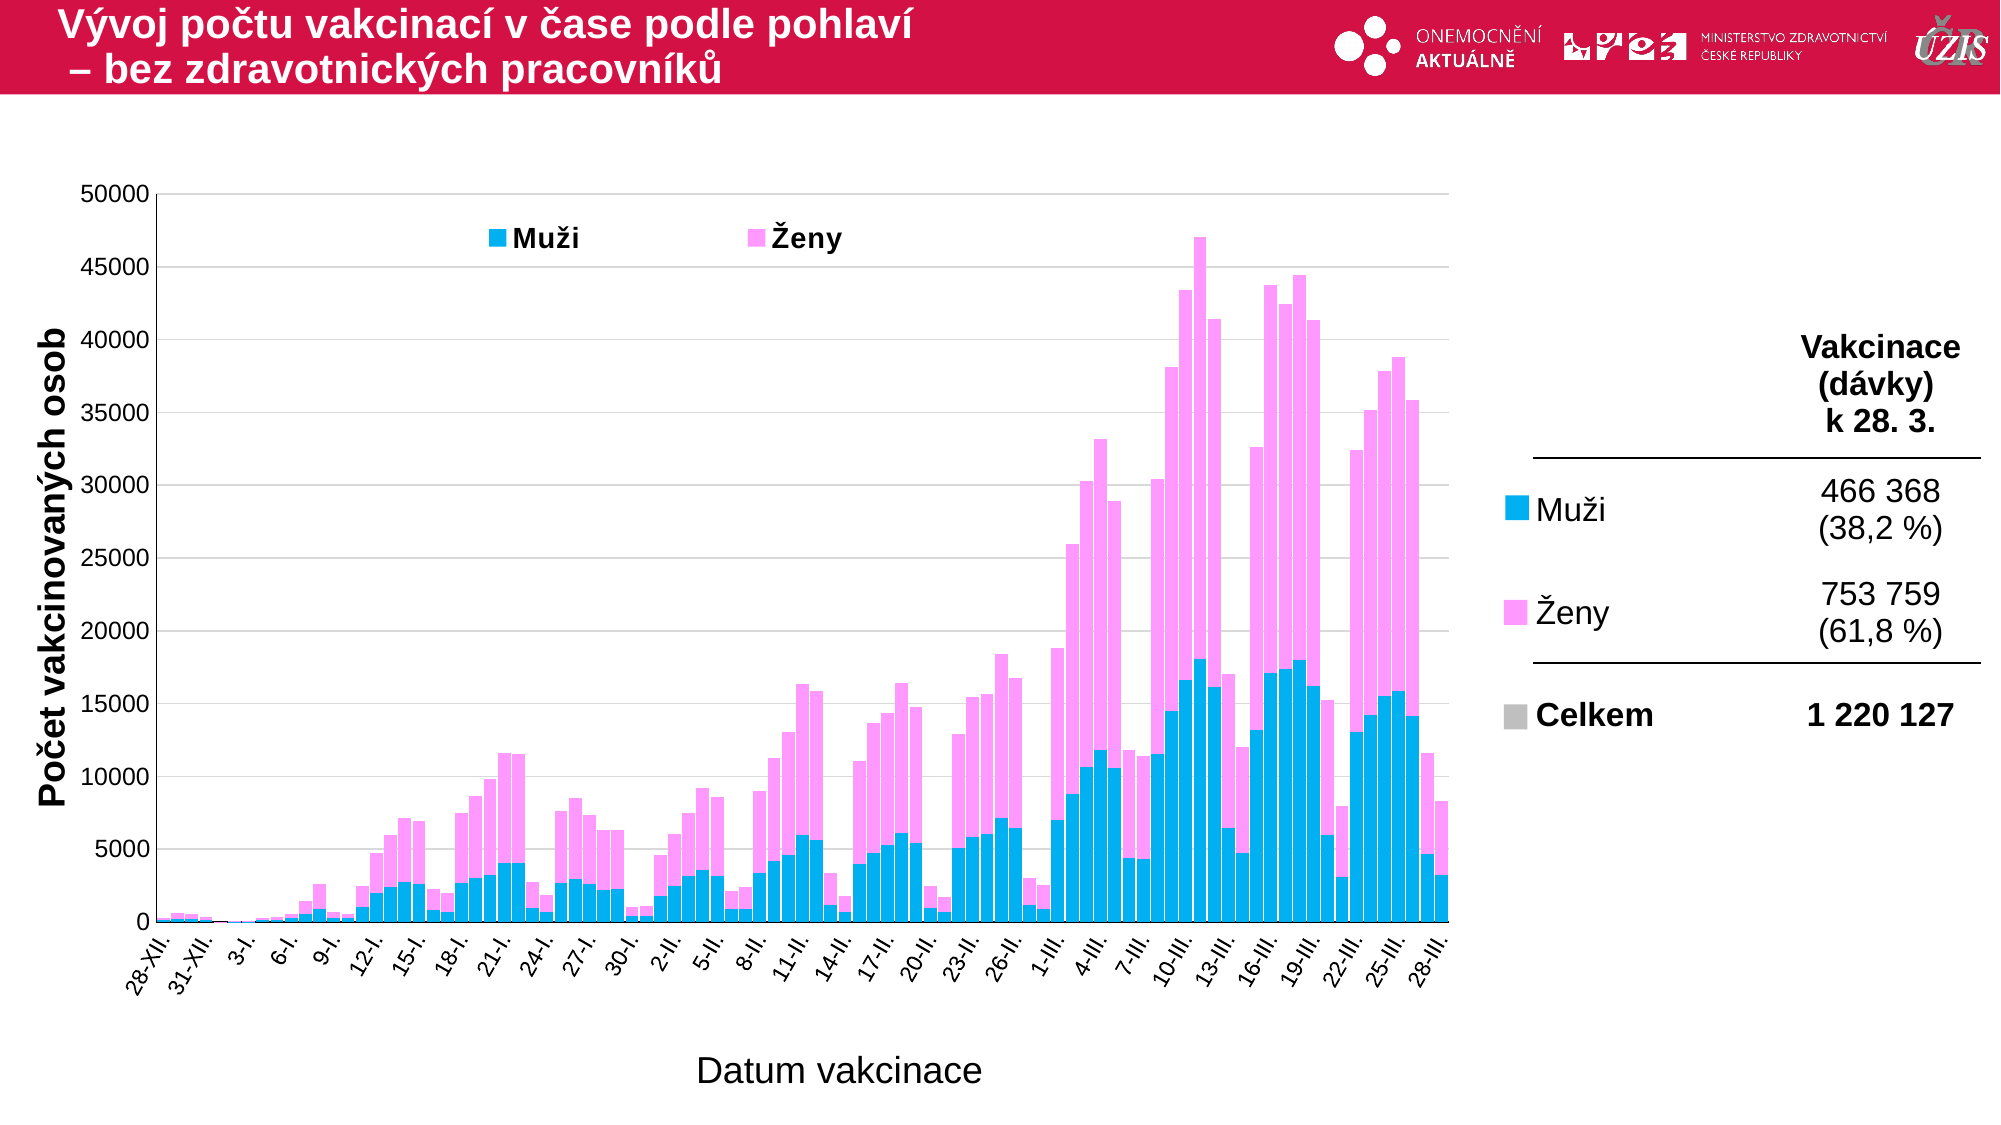

# Vývoj počtu vakcinací v čase podle pohlaví – bez zdravotnických pracovníků

### Chart

| Category | Muži | Ženy |
|---|---|---|
| 28-XII. | 128.0 | 166.0 |
| 29-XII. | 200.0 | 395.0 |
| 30-XII. | 211.0 | 363.0 |
| 31-XII. | 127.0 | 201.0 |
| 1-I. | 8.0 | 7.0 |
| 2-I. | 23.0 | 42.0 |
| 3-I. | 18.0 | 27.0 |
| 4-I. | 111.0 | 157.0 |
| 5-I. | 158.0 | 160.0 |
| 6-I. | 251.0 | 267.0 |
| 7-I. | 550.0 | 920.0 |
| 8-I. | 867.0 | 1725.0 |
| 9-I. | 288.0 | 403.0 |
| 10-I. | 251.0 | 307.0 |
| 11-I. | 1021.0 | 1429.0 |
| 12-I. | 1992.0 | 2779.0 |
| 13-I. | 2417.0 | 3546.0 |
| 14-I. | 2719.0 | 4450.0 |
| 15-I. | 2623.0 | 4343.0 |
| 16-I. | 805.0 | 1468.0 |
| 17-I. | 720.0 | 1293.0 |
| 18-I. | 2710.0 | 4768.0 |
| 19-I. | 3005.0 | 5622.0 |
| 20-I. | 3216.0 | 6584.0 |
| 21-I. | 4061.0 | 7540.0 |
| 22-I. | 4076.0 | 7444.0 |
| 23-I. | 943.0 | 1807.0 |
| 24-I. | 688.0 | 1150.0 |
| 25-I. | 2678.0 | 4958.0 |
| 26-I. | 2927.0 | 5596.0 |
| 27-I. | 2579.0 | 4799.0 |
| 28-I. | 2228.0 | 4066.0 |
| 29-I. | 2262.0 | 4070.0 |
| 30-I. | 394.0 | 645.0 |
| 31-I. | 427.0 | 668.0 |
| 1-II. | 1805.0 | 2812.0 |
| 2-II. | 2450.0 | 3606.0 |
| 3-II. | 3188.0 | 4305.0 |
| 4-II. | 3596.0 | 5585.0 |
| 5-II. | 3183.0 | 5387.0 |
| 6-II. | 873.0 | 1279.0 |
| 7-II. | 862.0 | 1510.0 |
| 8-II. | 3360.0 | 5642.0 |
| 9-II. | 4222.0 | 7018.0 |
| 10-II. | 4577.0 | 8504.0 |
| 11-II. | 5948.0 | 10433.0 |
| 12-II. | 5616.0 | 10261.0 |
| 13-II. | 1173.0 | 2190.0 |
| 14-II. | 673.0 | 1143.0 |
| 15-II. | 3995.0 | 7066.0 |
| 16-II. | 4754.0 | 8919.0 |
| 17-II. | 5254.0 | 9112.0 |
| 18-II. | 6094.0 | 10300.0 |
| 19-II. | 5391.0 | 9392.0 |
| 20-II. | 929.0 | 1522.0 |
| 21-II. | 663.0 | 1086.0 |
| 22-II. | 5052.0 | 7844.0 |
| 23-II. | 5850.0 | 9572.0 |
| 24-II. | 6056.0 | 9597.0 |
| 25-II. | 7112.0 | 11310.0 |
| 26-II. | 6477.0 | 10278.0 |
| 27-II. | 1164.0 | 1883.0 |
| 28-II. | 919.0 | 1631.0 |
| 1-III. | 6988.0 | 11852.0 |
| 2-III. | 8799.0 | 17195.0 |
| 3-III. | 10659.0 | 19611.0 |
| 4-III. | 11838.0 | 21368.0 |
| 5-III. | 10558.0 | 18337.0 |
| 6-III. | 4394.0 | 7390.0 |
| 7-III. | 4305.0 | 7081.0 |
| 8-III. | 11569.0 | 18867.0 |
| 9-III. | 14502.0 | 23593.0 |
| 10-III. | 16652.0 | 26726.0 |
| 11-III. | 18066.0 | 28964.0 |
| 12-III. | 16111.0 | 25295.0 |
| 13-III. | 6484.0 | 10528.0 |
| 14-III. | 4730.0 | 7318.0 |
| 15-III. | 13187.0 | 19409.0 |
| 16-III. | 17073.0 | 26688.0 |
| 17-III. | 17408.0 | 25041.0 |
| 18-III. | 17997.0 | 26450.0 |
| 19-III. | 16240.0 | 25107.0 |
| 20-III. | 6000.0 | 9278.0 |
| 21-III. | 3117.0 | 4839.0 |
| 22-III. | 13081.0 | 19370.0 |
| 23-III. | 14234.0 | 20957.0 |
| 24-III. | 15503.0 | 22360.0 |
| 25-III. | 15865.0 | 22928.0 |
| 26-III. | 14152.0 | 21727.0 |
| 27-III. | 4638.0 | 6974.0 |
| 28-III. | 3229.0 | 5062.0 |
|  | Vakcinace (dávky) k 28. 3. |
| --- | --- |
| Muži | 466 368 (38,2 %) |
| Ženy | 753 759 (61,8 %) |
| Celkem | 1 220 127 |

Počet vakcinovaných osob

Datum vakcinace